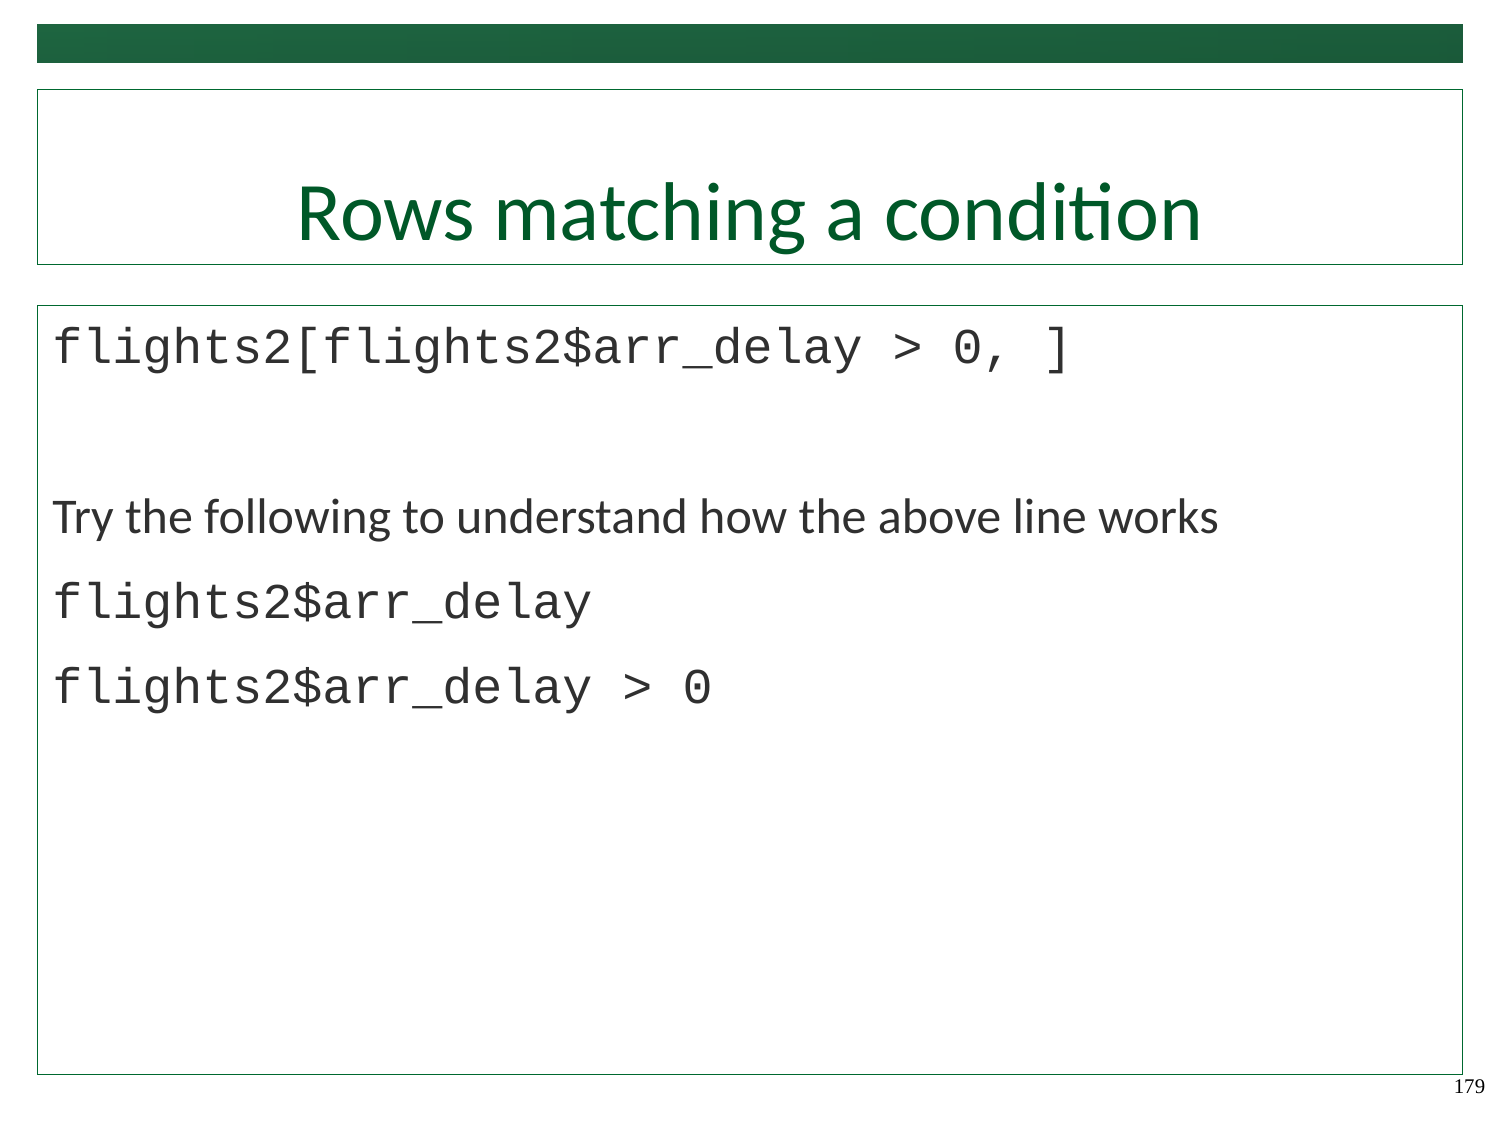

# Rows matching a condition
flights2[flights2$arr_delay > 0, ]

Try the following to understand how the above line works
flights2$arr_delay
flights2$arr_delay > 0
179